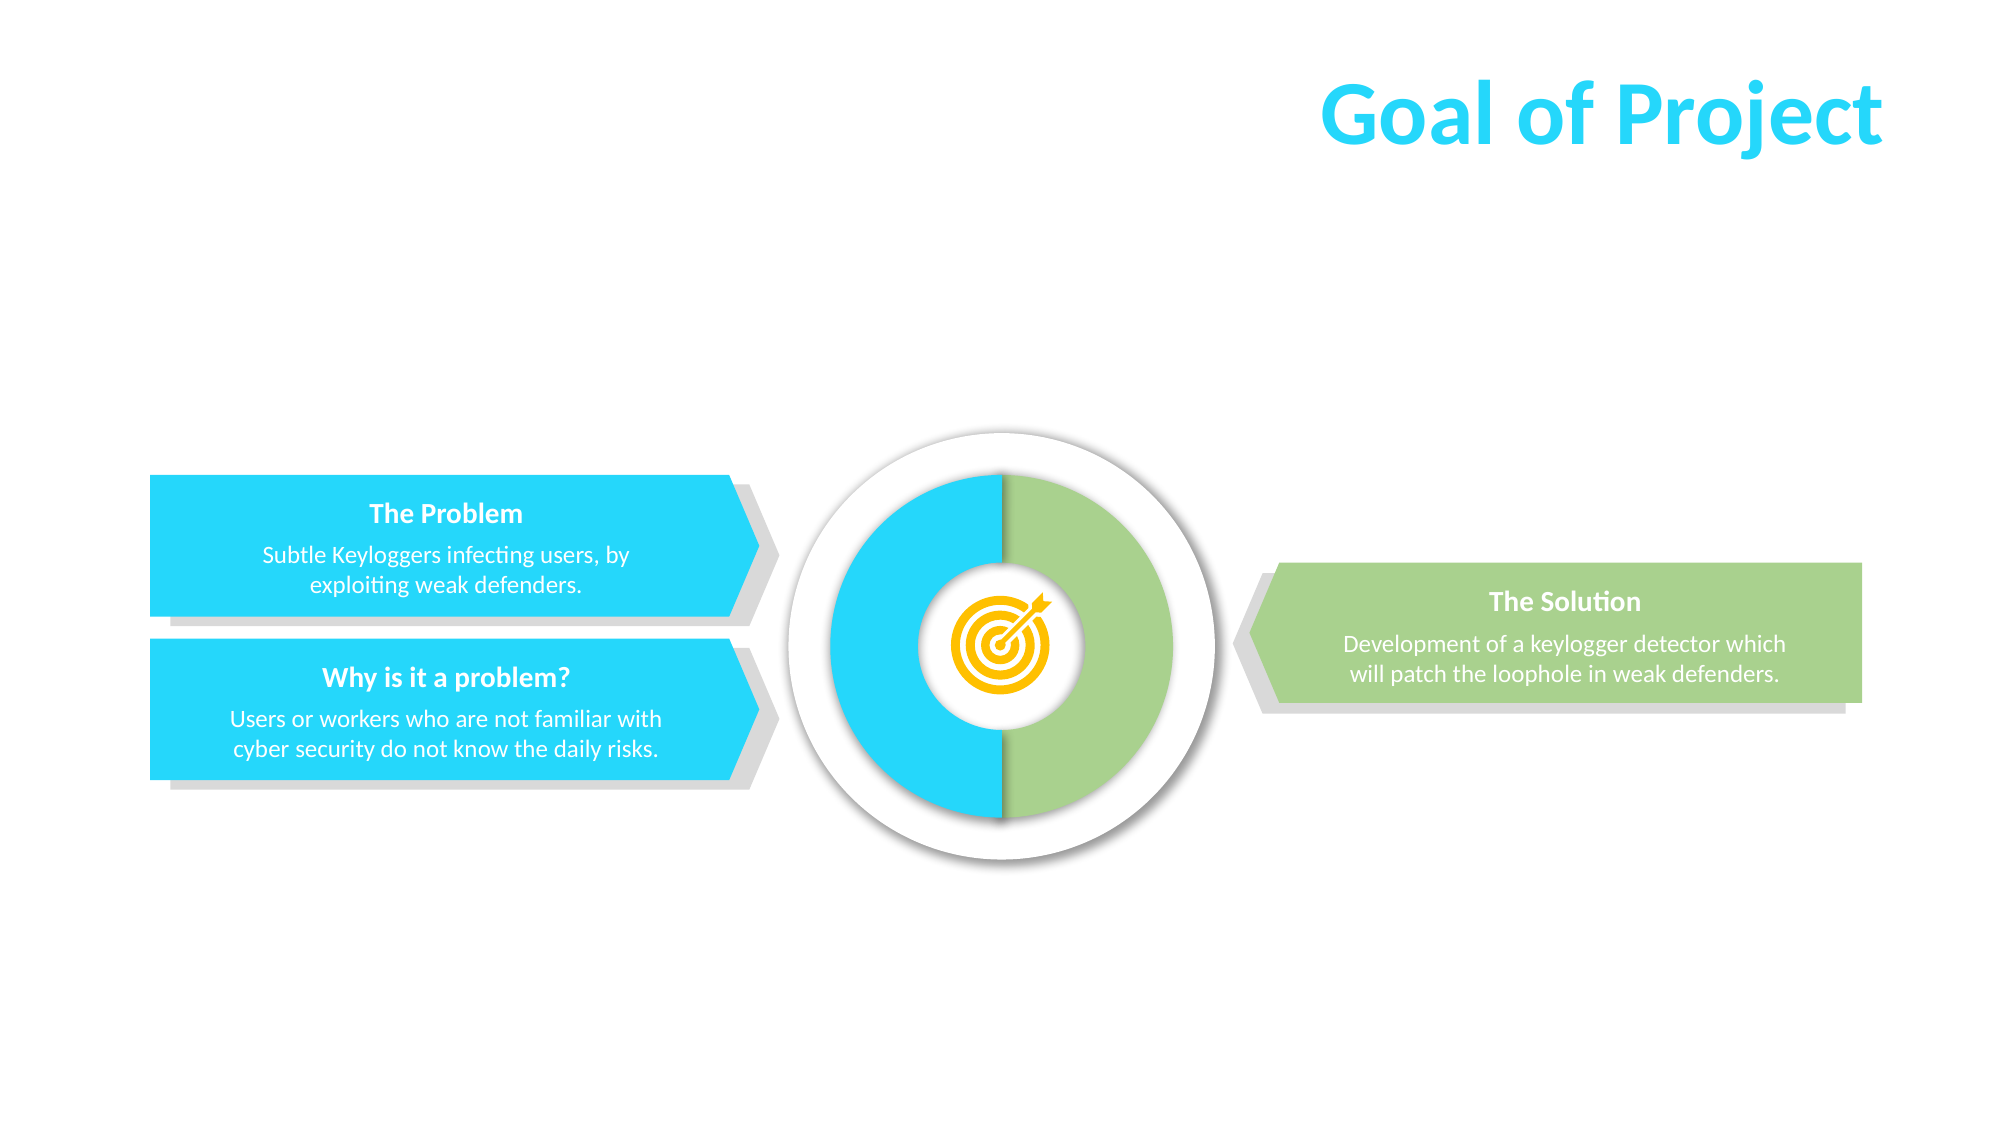

Goal of Project

The Problem
Subtle Keyloggers infecting users, by exploiting weak defenders.

The Solution
Development of a keylogger detector which will patch the loophole in weak defenders.

Why is it a problem?
Users or workers who are not familiar with cyber security do not know the daily risks.